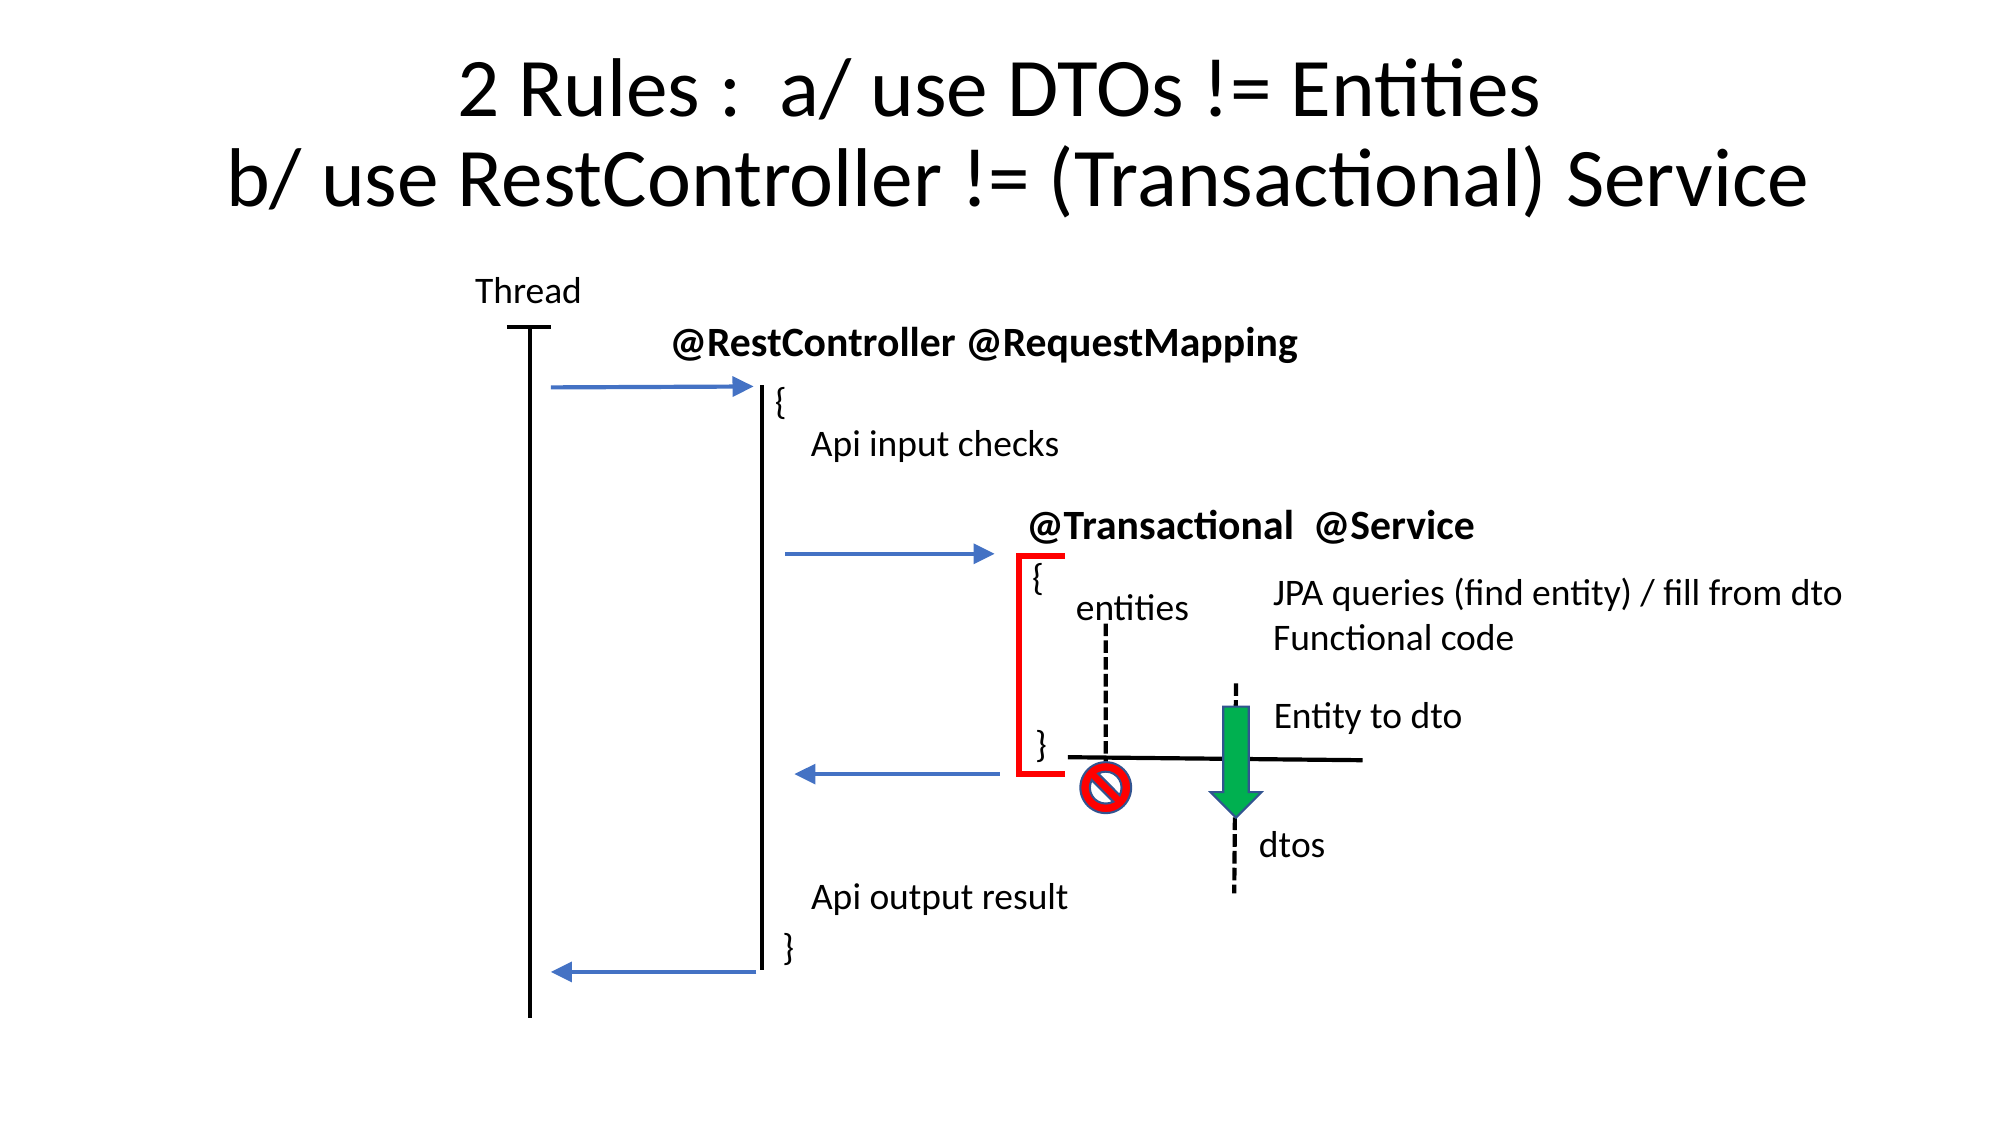

# 2 Rules :  a/ use DTOs != Entities b/ use RestController != (Transactional) Service
Thread
@RestController @RequestMapping
{
Api input checks
@Transactional  @Service
{
JPA queries (find entity) / fill from dto
Functional code
entities
Entity to dto

}

dtos
Api output result
}